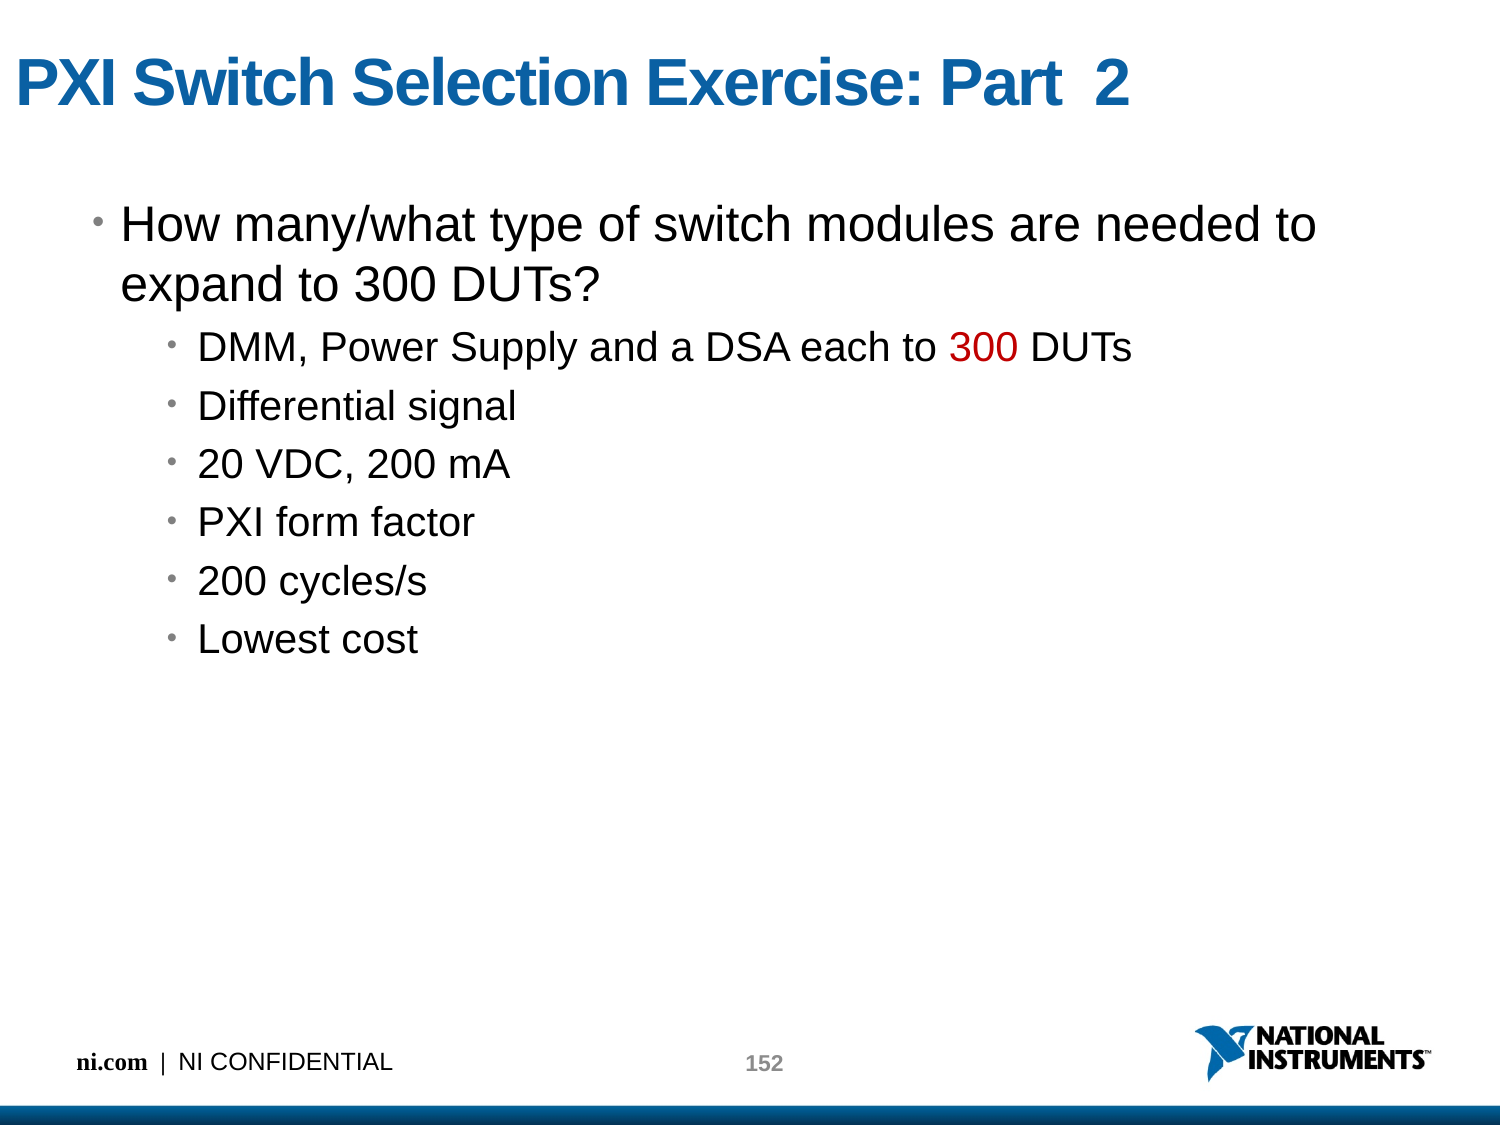

# PXI Switch Selection Exercise: Part  2
How many/what type of switch modules are needed to expand to 300 DUTs?
DMM, Power Supply and a DSA each to 300 DUTs
Differential signal
20 VDC, 200 mA
PXI form factor
200 cycles/s
Lowest cost